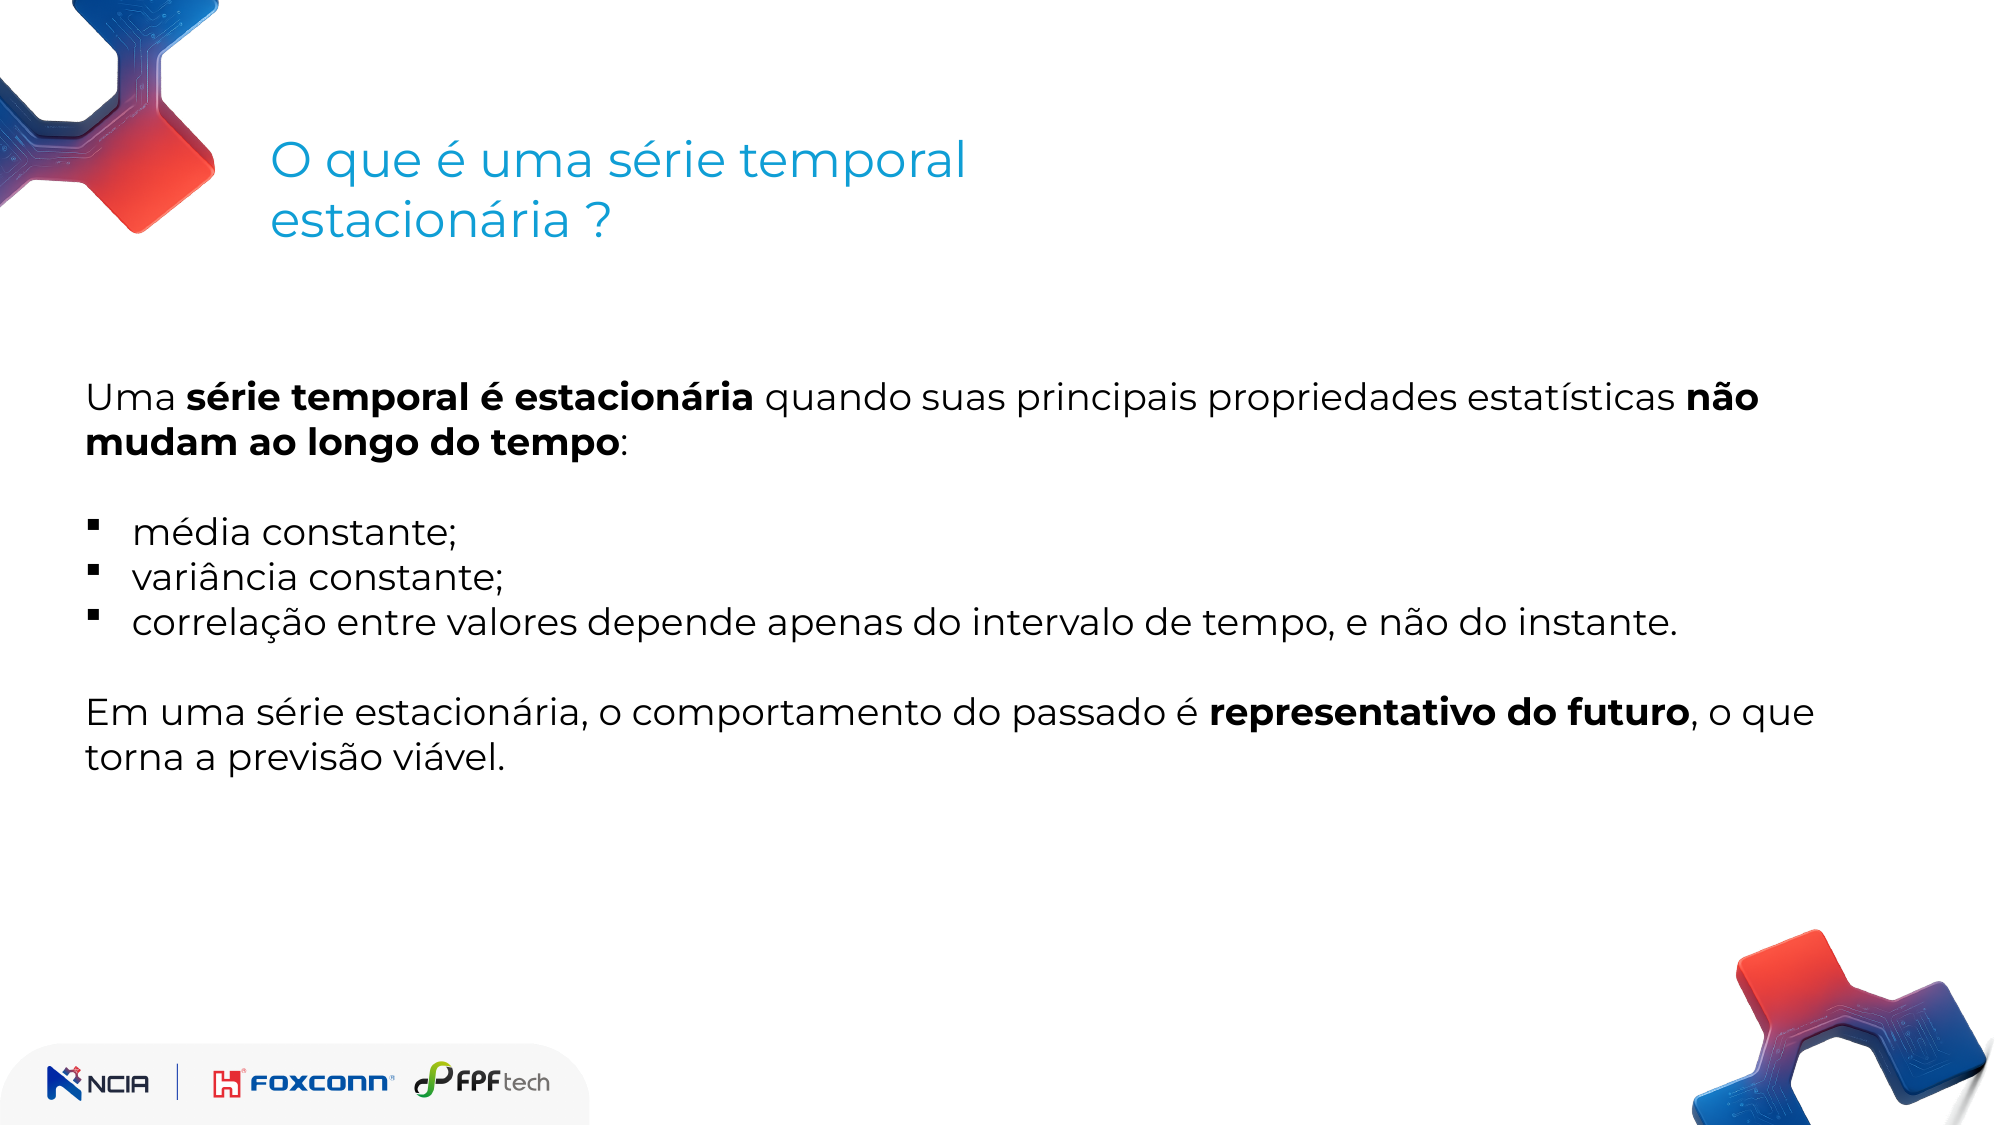

O que é uma série temporal estacionária ?
Uma série temporal é estacionária quando suas principais propriedades estatísticas não mudam ao longo do tempo:

média constante;
variância constante;
correlação entre valores depende apenas do intervalo de tempo, e não do instante.

Em uma série estacionária, o comportamento do passado é representativo do futuro, o que torna a previsão viável.